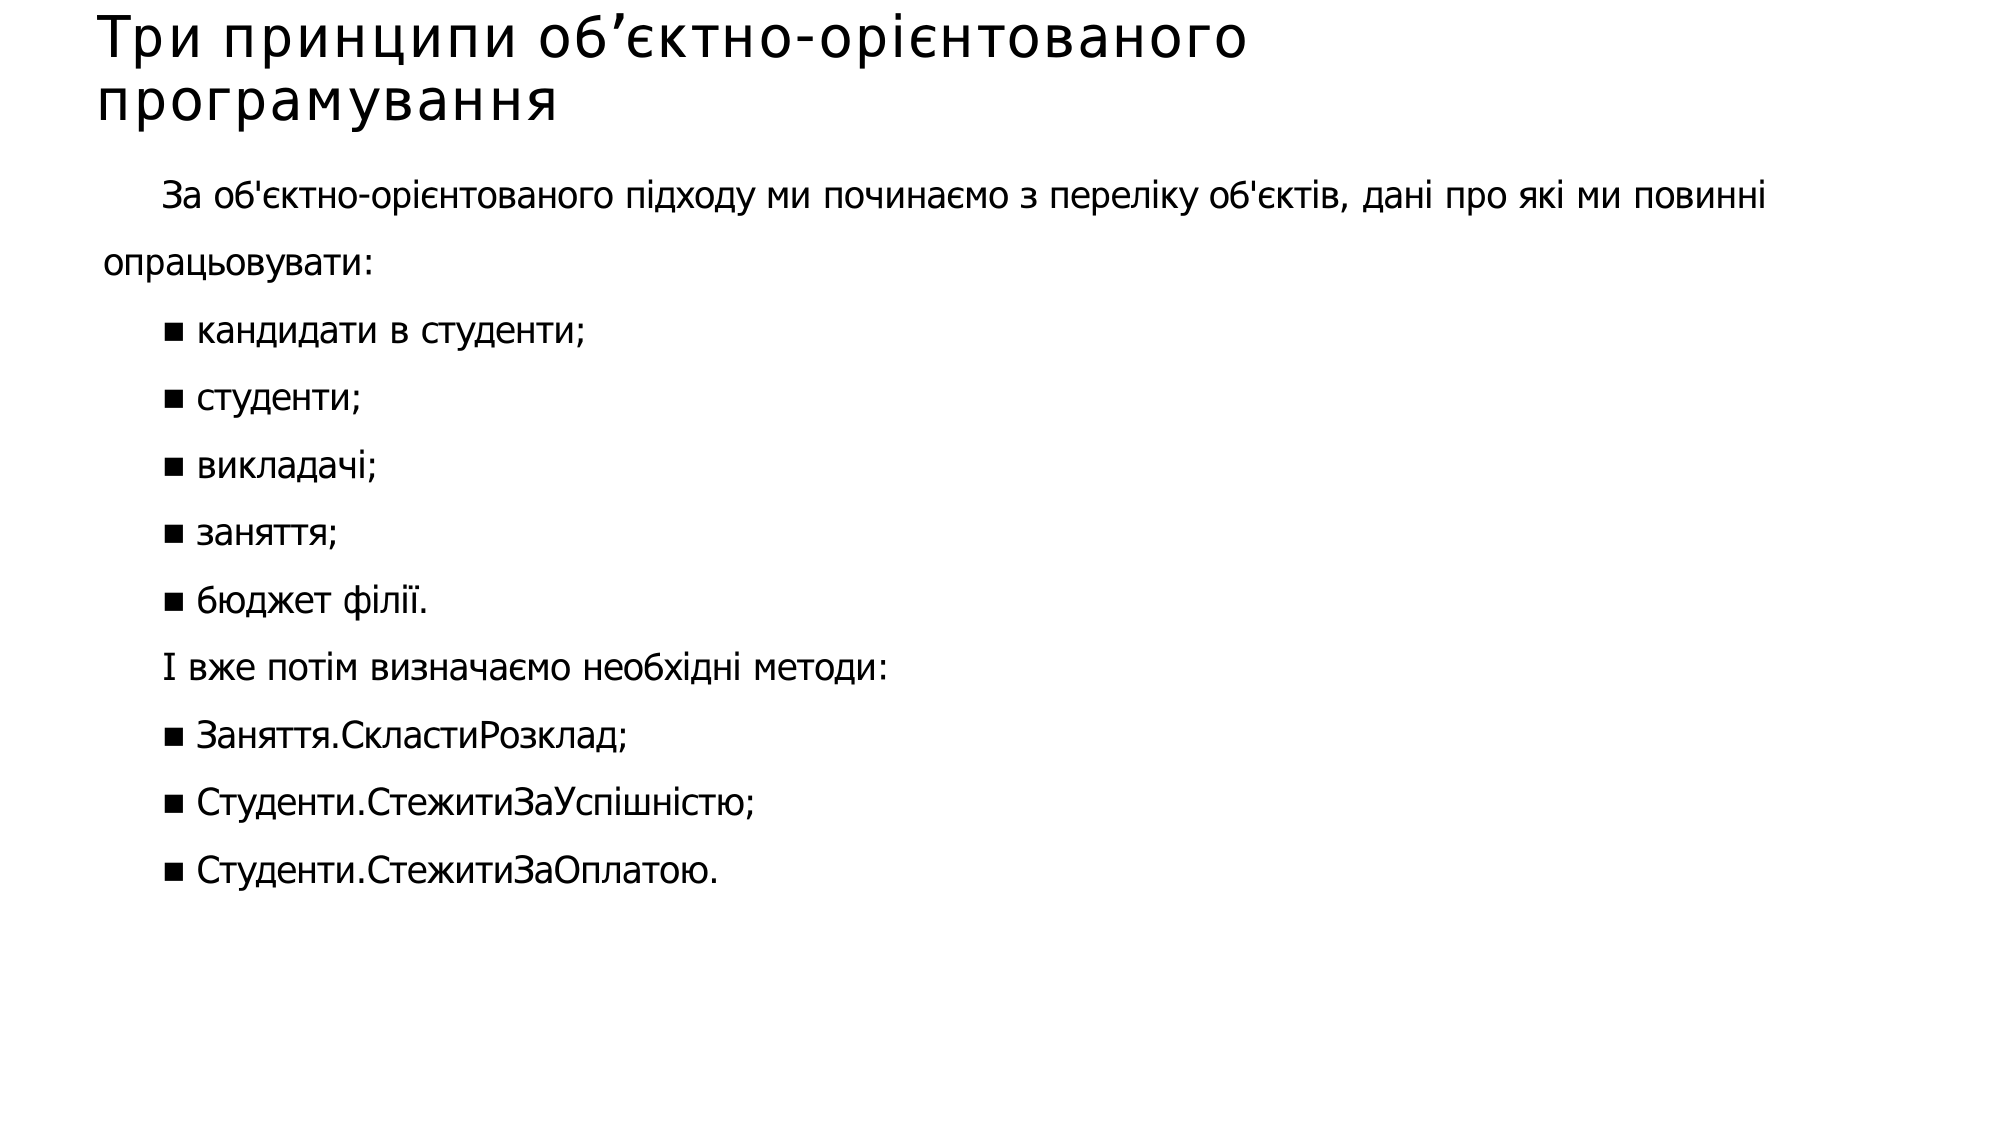

# Три принципи об’єктно-орієнтованого програмування
За об'єктно-орієнтованого підходу ми починаємо з переліку об'єктів, дані про які ми повинні опрацьовувати:
■ кандидати в студенти;
■ студенти;
■ викладачі;
■ заняття;
■ бюджет філії.
І вже потім визначаємо необхідні методи:
■ Заняття.СкластиРозклад;
■ Студенти.СтежитиЗаУспішністю;
■ Студенти.СтежитиЗаОплатою.